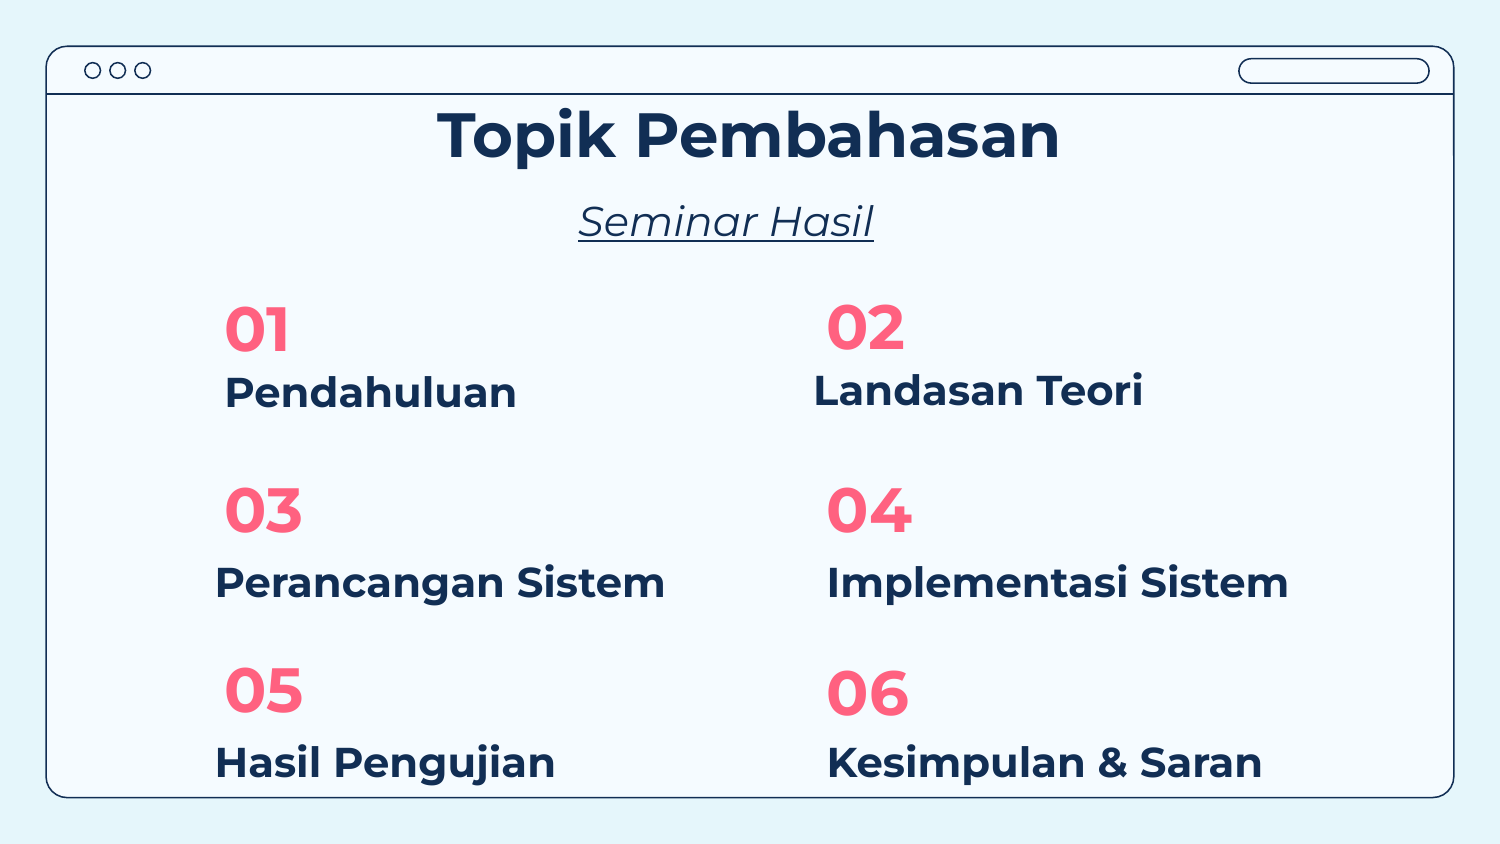

# Topik Pembahasan
Seminar Hasil
02
01
Landasan Teori
Pendahuluan
03
04
Implementasi Sistem
Perancangan Sistem
05
06
Hasil Pengujian
Kesimpulan & Saran